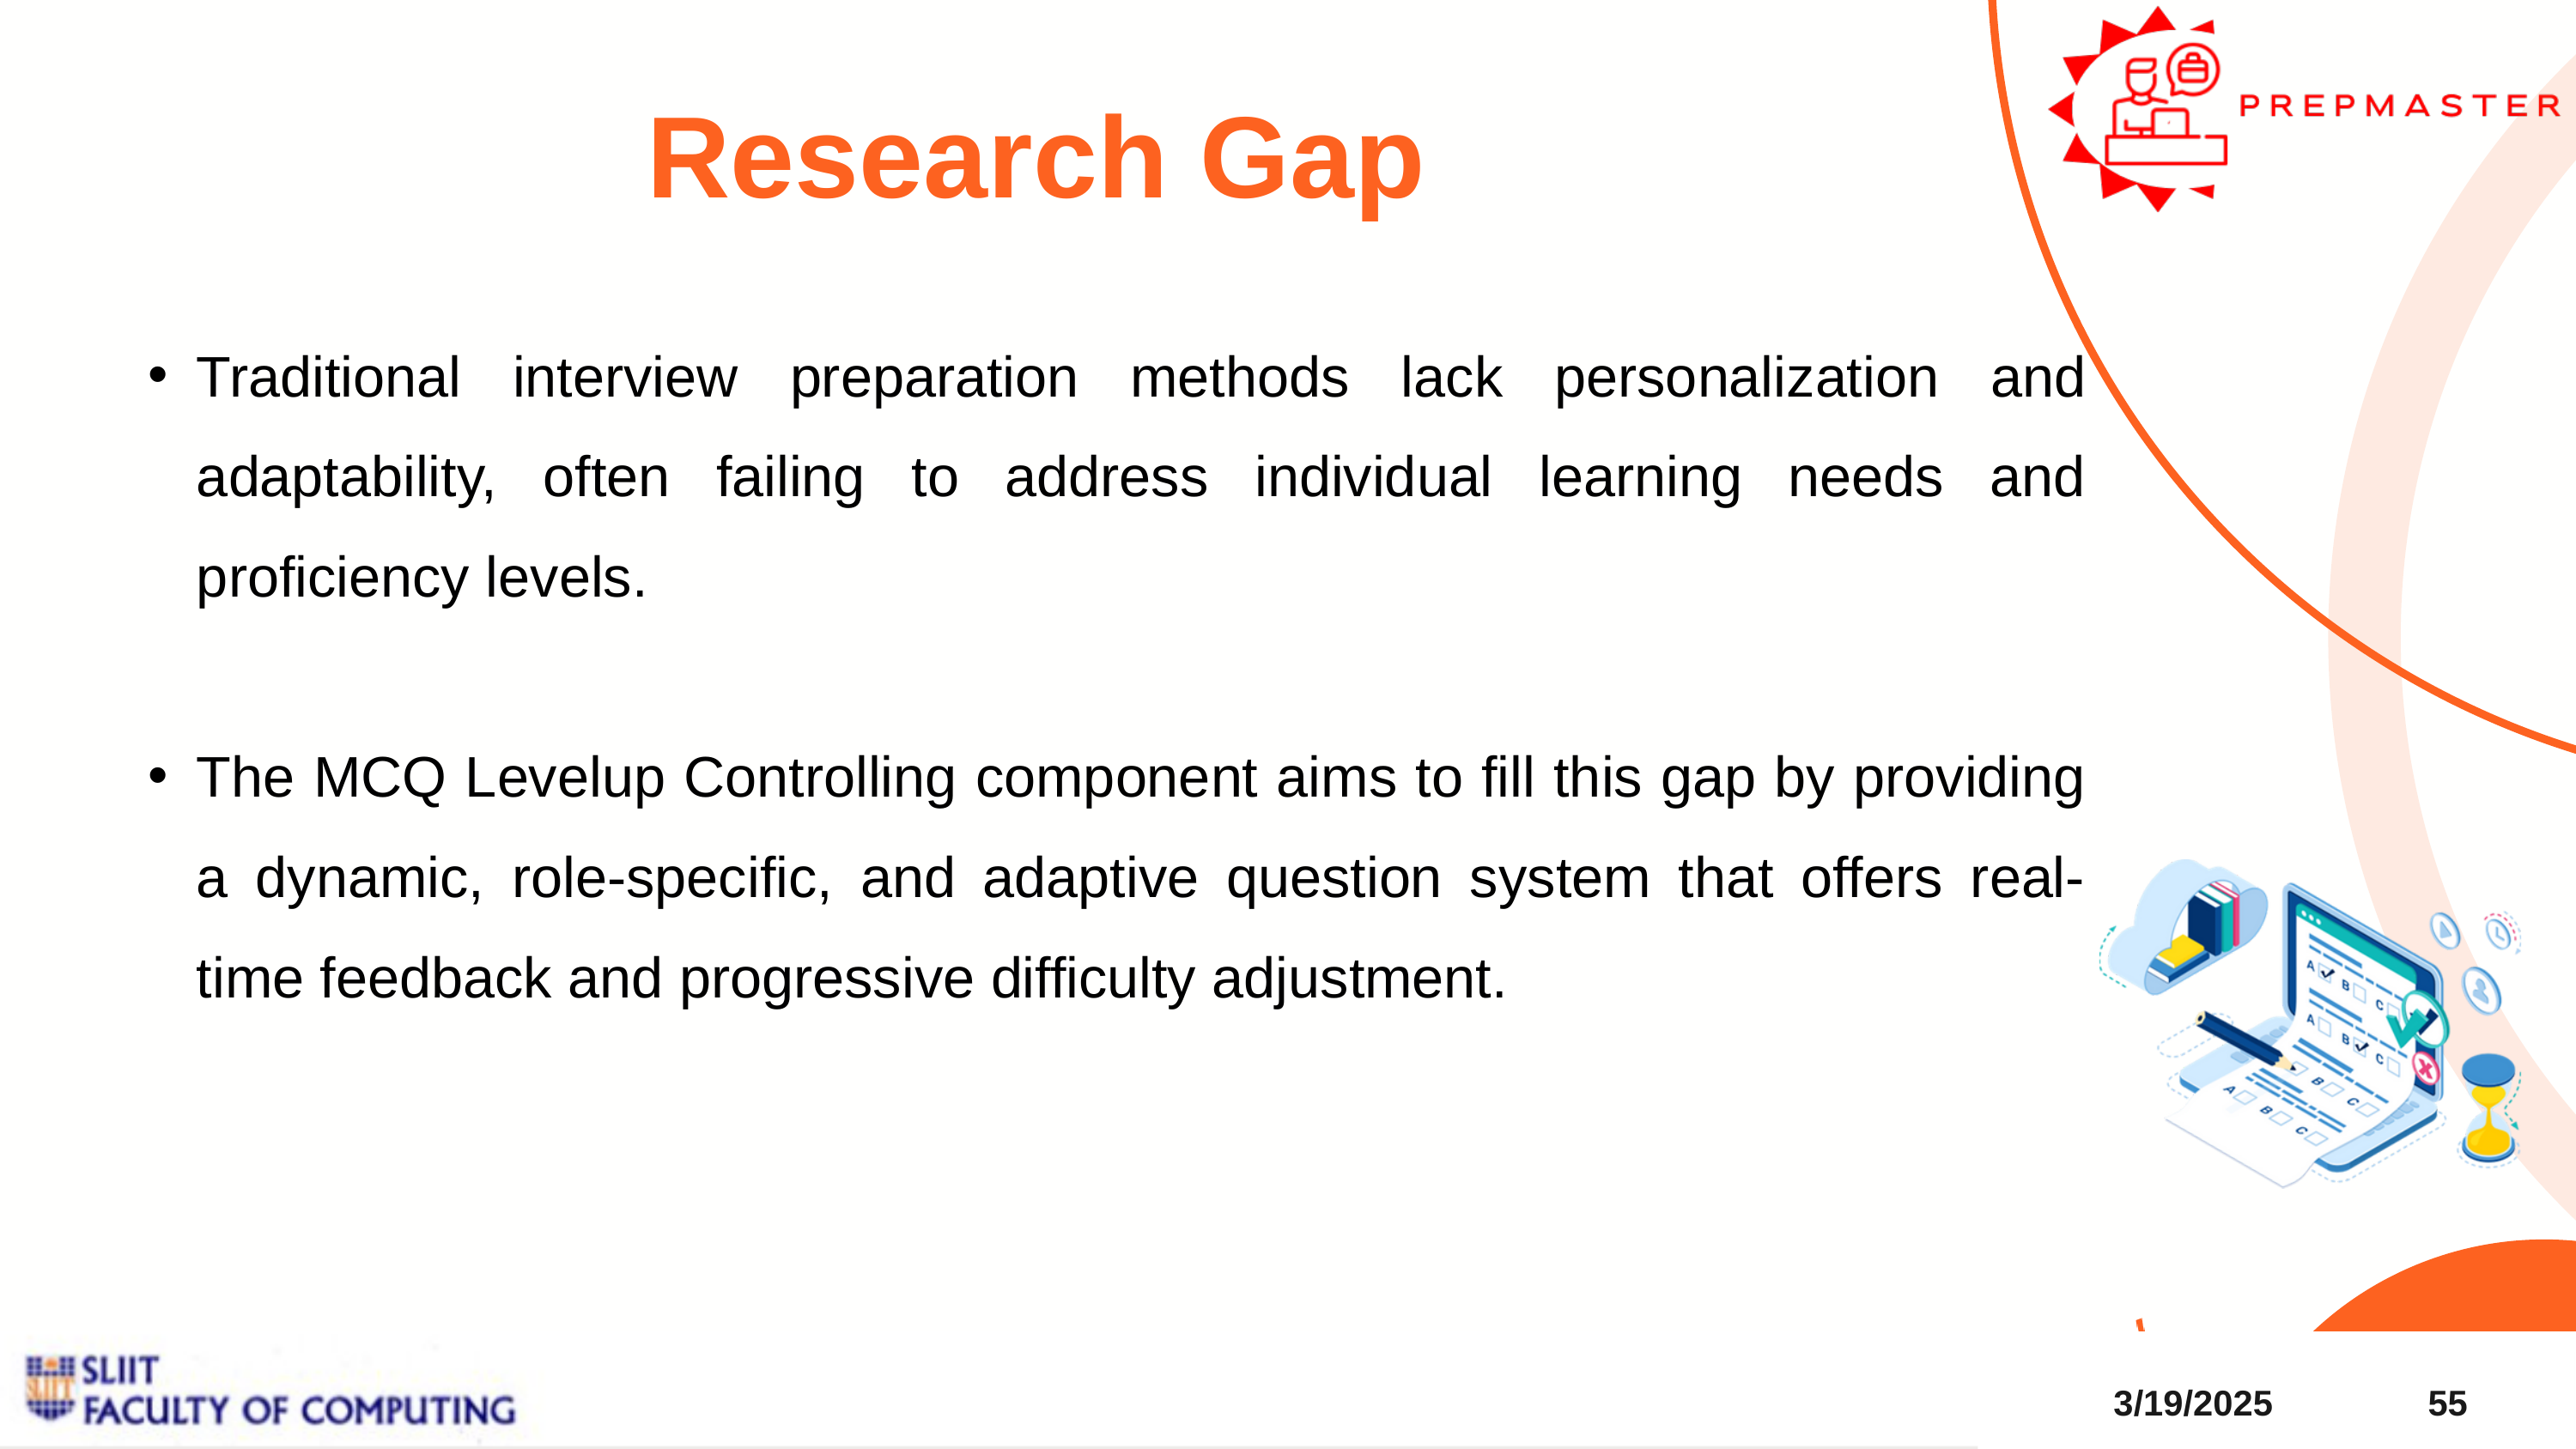

Research Gap
Traditional interview preparation methods lack personalization and adaptability, often failing to address individual learning needs and proficiency levels.

The MCQ Levelup Controlling component aims to fill this gap by providing a dynamic, role-specific, and adaptive question system that offers real-time feedback and progressive difficulty adjustment.

3/19/2025
55